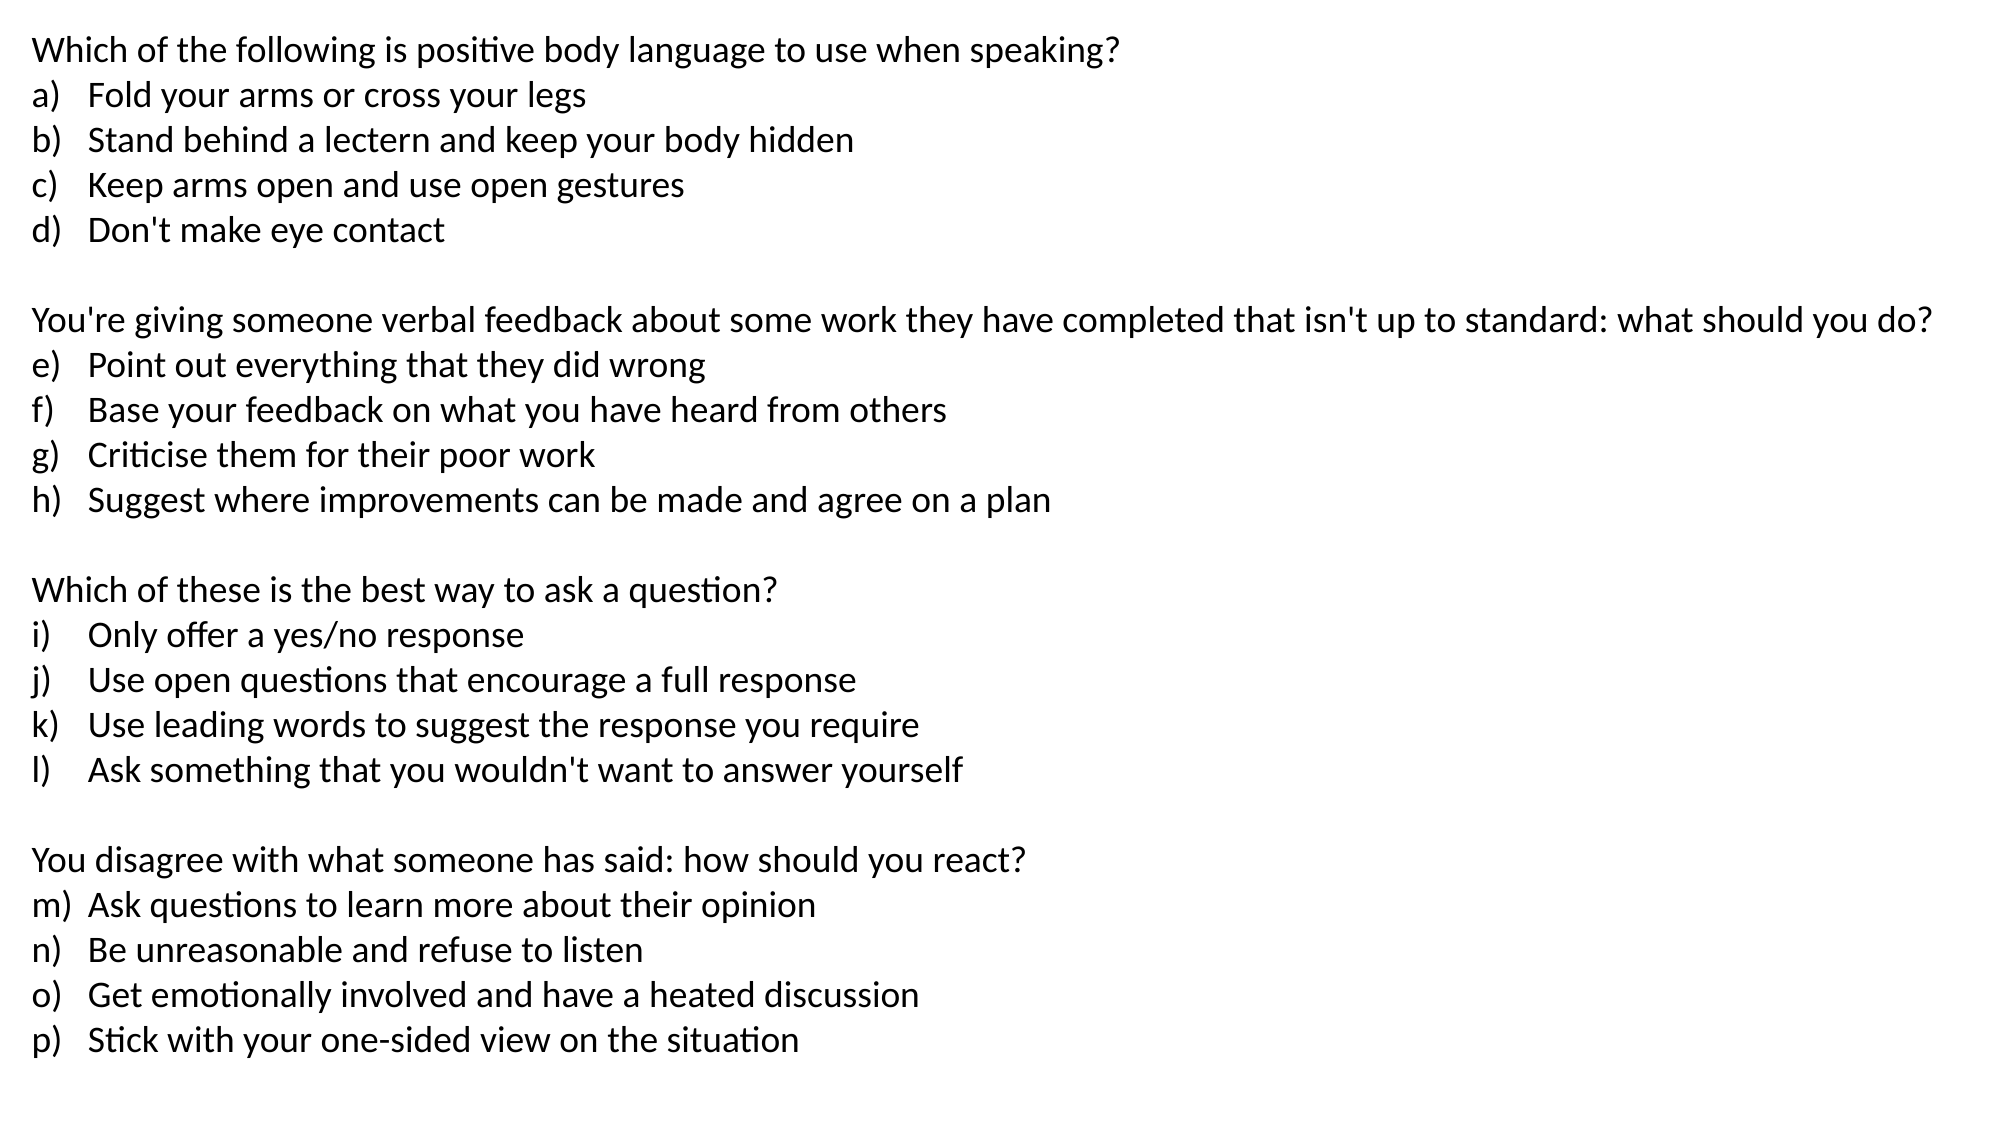

Which of the following is positive body language to use when speaking?
Fold your arms or cross your legs
Stand behind a lectern and keep your body hidden
Keep arms open and use open gestures
Don't make eye contact

You're giving someone verbal feedback about some work they have completed that isn't up to standard: what should you do?
Point out everything that they did wrong
Base your feedback on what you have heard from others
Criticise them for their poor work
Suggest where improvements can be made and agree on a plan

Which of these is the best way to ask a question?
Only offer a yes/no response
Use open questions that encourage a full response
Use leading words to suggest the response you require
Ask something that you wouldn't want to answer yourself

You disagree with what someone has said: how should you react?
Ask questions to learn more about their opinion
Be unreasonable and refuse to listen
Get emotionally involved and have a heated discussion
Stick with your one-sided view on the situation